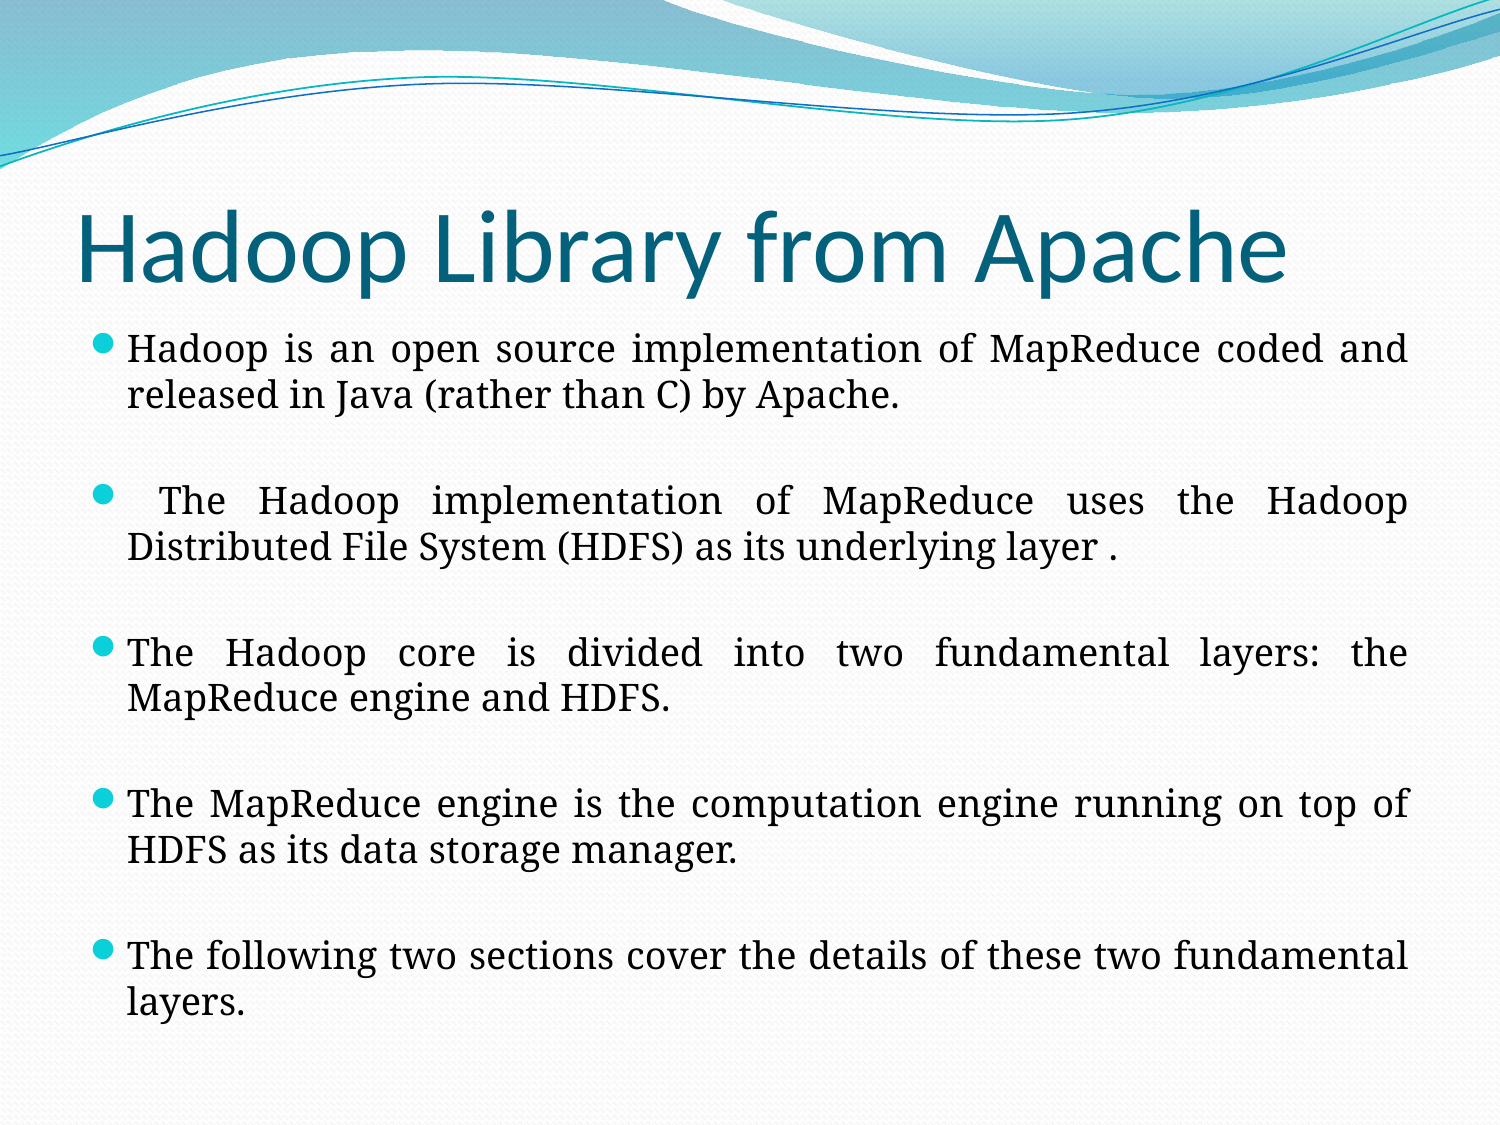

# Hadoop Library from Apache
Hadoop is an open source implementation of MapReduce coded and released in Java (rather than C) by Apache.

 The Hadoop implementation of MapReduce uses the Hadoop Distributed File System (HDFS) as its underlying layer .

The Hadoop core is divided into two fundamental layers: the MapReduce engine and HDFS.

The MapReduce engine is the computation engine running on top of HDFS as its data storage manager.

The following two sections cover the details of these two fundamental layers.